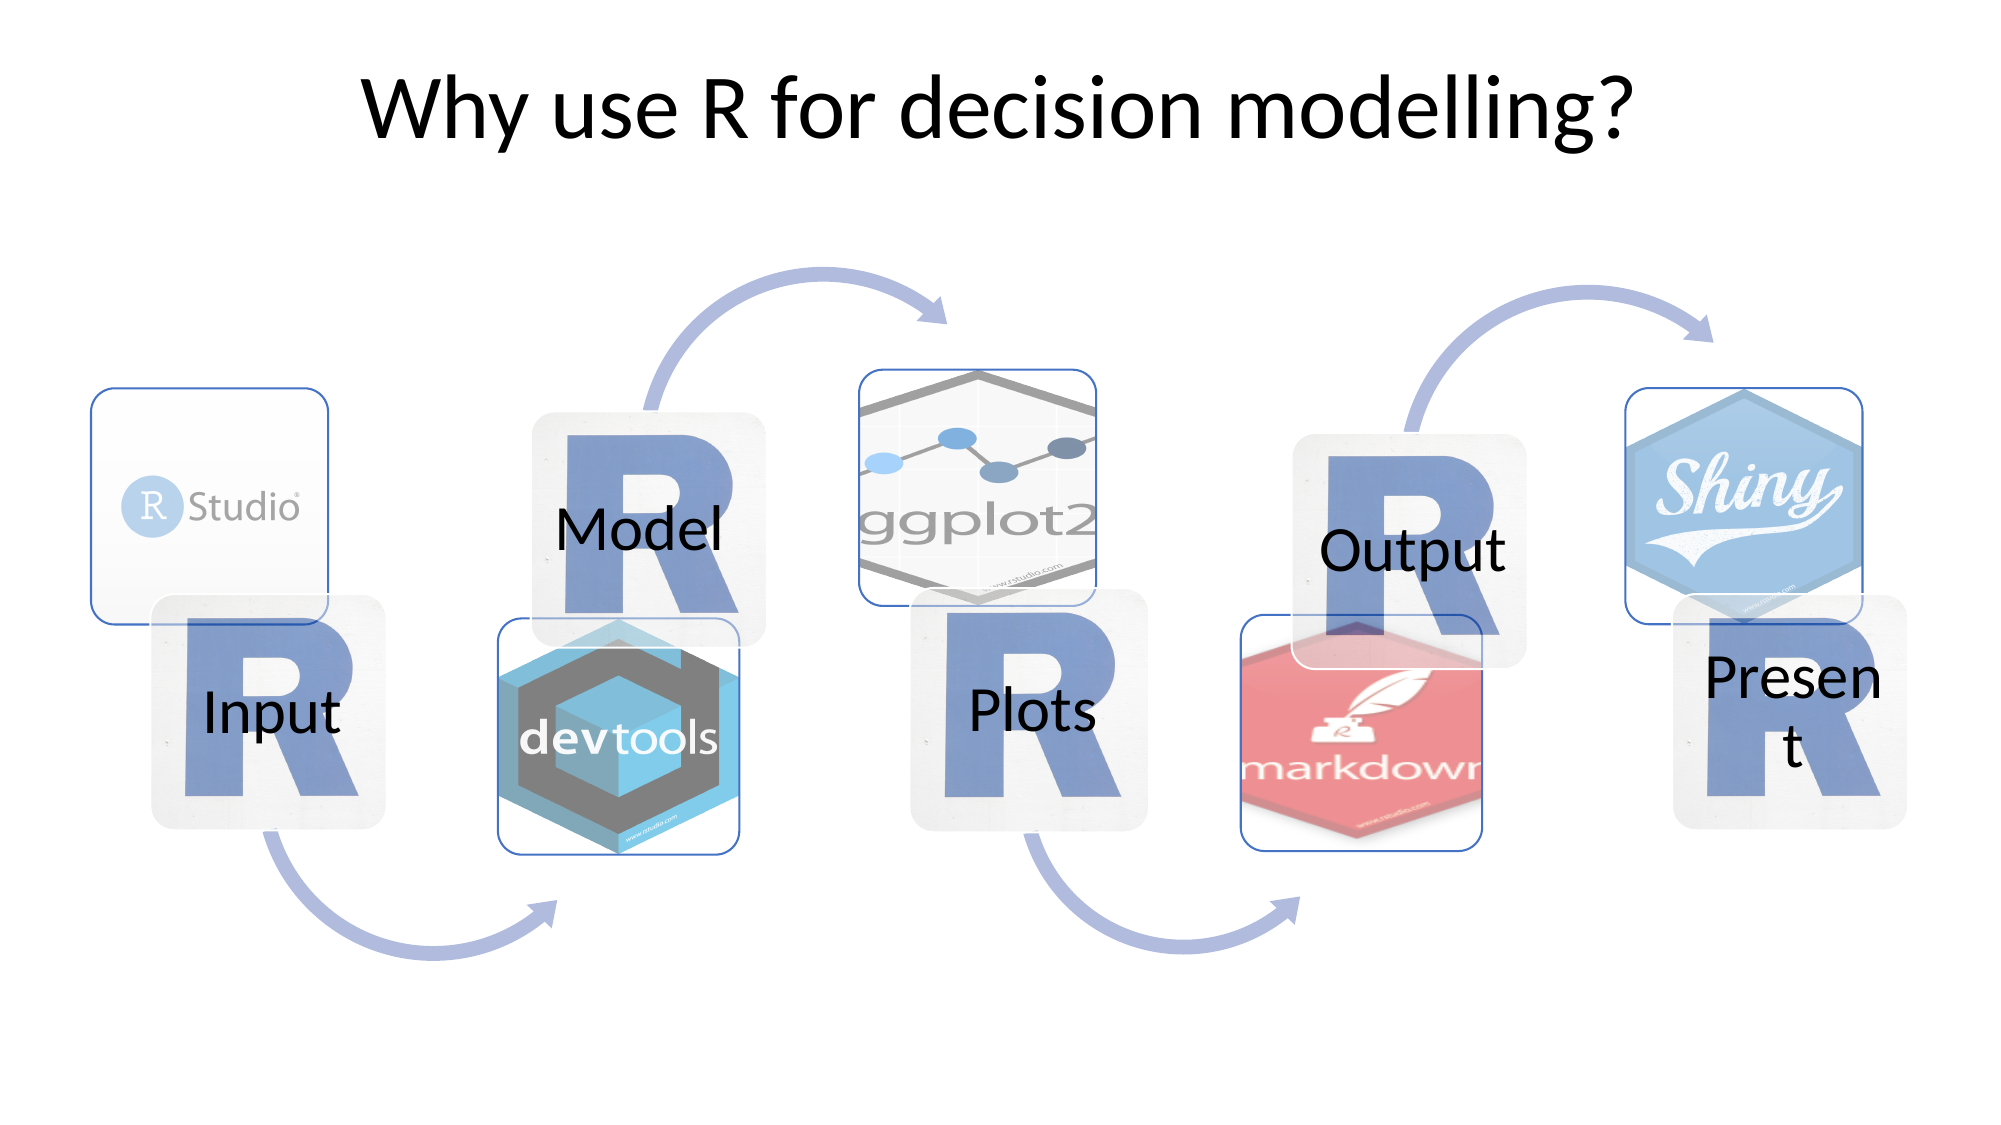

# Why use R for decision modelling?

Input

Model

Plots

Output
Present